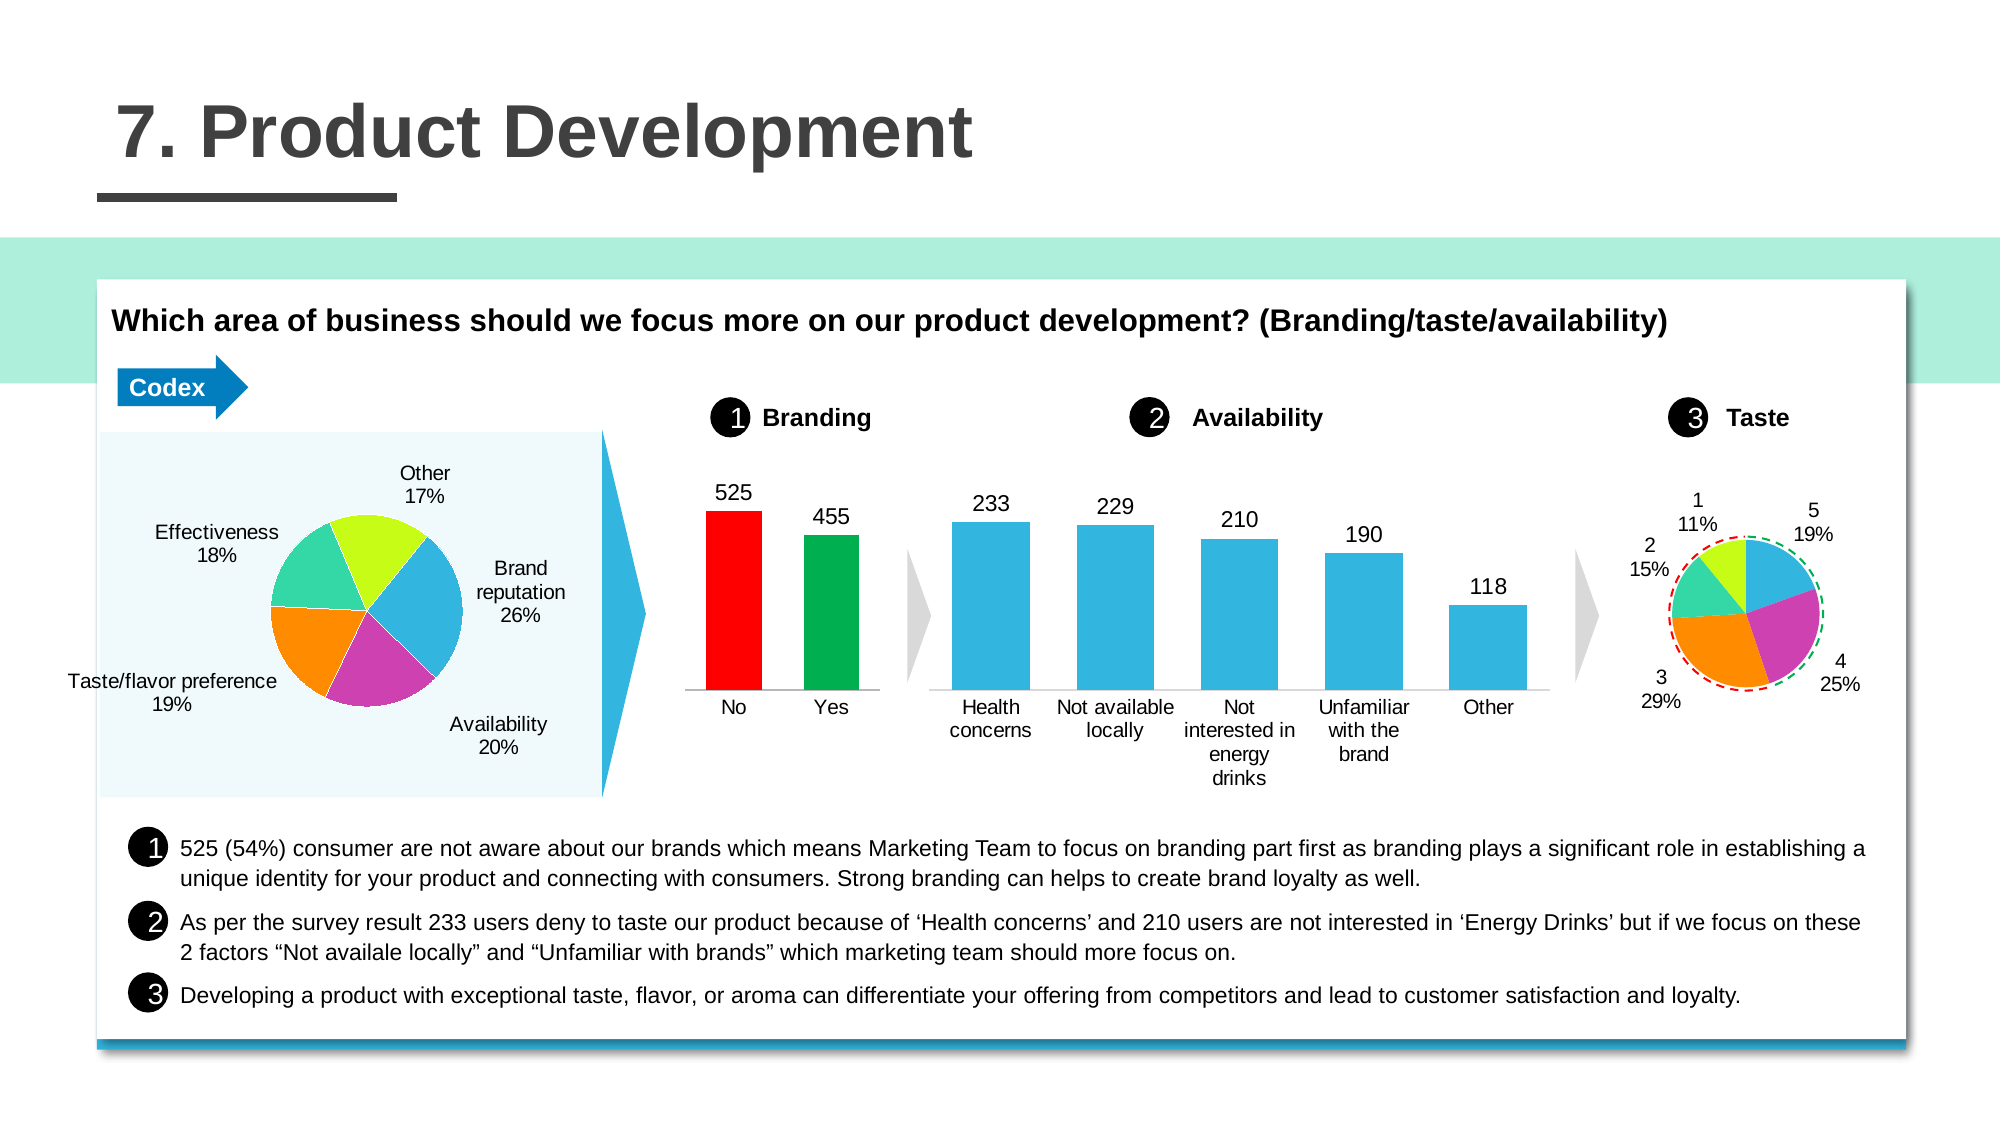

7. Product Development

Which area of business should we focus more on our product development? (Branding/taste/availability)

Codex
Branding
Availability
2
Taste
3
1

### Chart

| Category | Measure Values |
|---|---|
| 5 | 191.0 |
| 4 | 248.0 |
| 3 | 286.0 |
| 2 | 148.0 |
| 1 | 107.0 |

### Chart

| Category | Series 1 |
|---|---|
| Brand
reputation | 259.0 |
| Availability | 195.0 |
| Taste/flavor preference | 182.0 |
| Effectiveness | 176.0 |
| Other | 168.0 |

### Chart

| Category | Series 1 |
|---|---|
| No | 525.0 |
| Yes | 455.0 |

### Chart

| Category | Measure Values |
|---|---|
| Health concerns | 233.0 |
| Not available locally | 229.0 |
| Not interested in energy drinks | 210.0 |
| Unfamiliar with the brand | 190.0 |
| Other | 118.0 |

525 (54%) consumer are not aware about our brands which means Marketing Team to focus on branding part first as branding plays a significant role in establishing a unique identity for your product and connecting with consumers. Strong branding can helps to create brand loyalty as well.
1
As per the survey result 233 users deny to taste our product because of ‘Health concerns’ and 210 users are not interested in ‘Energy Drinks’ but if we focus on these 2 factors “Not availale locally” and “Unfamiliar with brands” which marketing team should more focus on.
2
Developing a product with exceptional taste, flavor, or aroma can differentiate your offering from competitors and lead to customer satisfaction and loyalty.
3